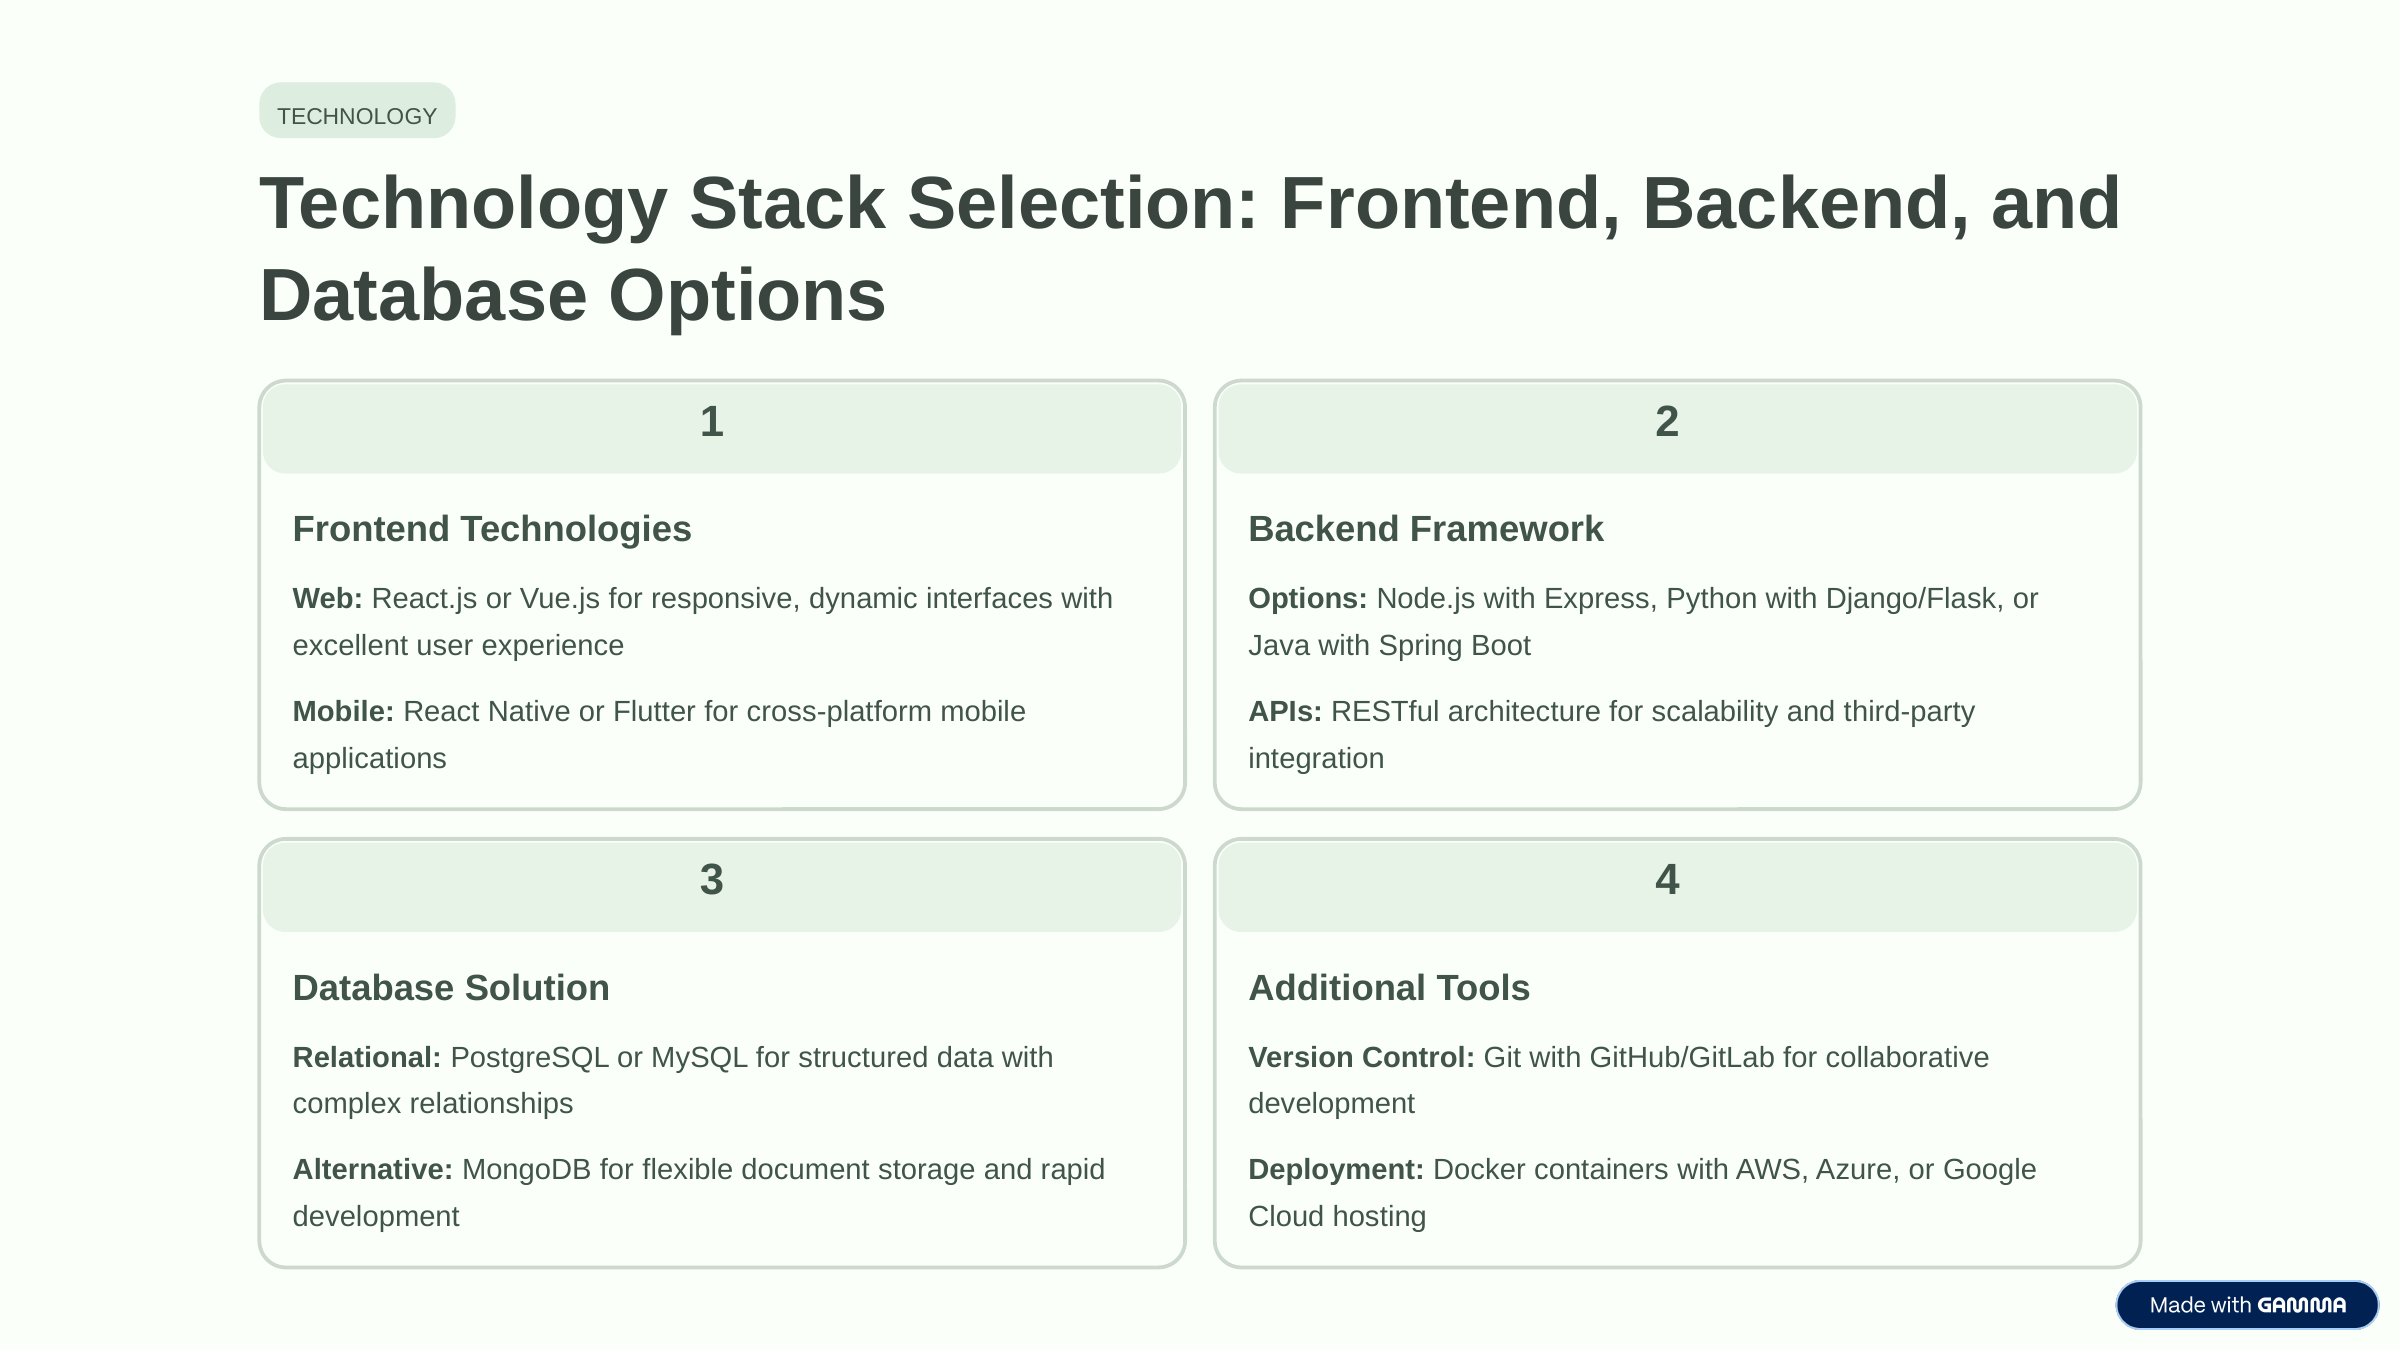

TECHNOLOGY
Technology Stack Selection: Frontend, Backend, and Database Options

1
2
Frontend Technologies
Backend Framework
Web: React.js or Vue.js for responsive, dynamic interfaces with excellent user experience
Options: Node.js with Express, Python with Django/Flask, or Java with Spring Boot
Mobile: React Native or Flutter for cross-platform mobile applications
APIs: RESTful architecture for scalability and third-party integration

3
4
Database Solution
Additional Tools
Relational: PostgreSQL or MySQL for structured data with complex relationships
Version Control: Git with GitHub/GitLab for collaborative development
Alternative: MongoDB for flexible document storage and rapid development
Deployment: Docker containers with AWS, Azure, or Google Cloud hosting